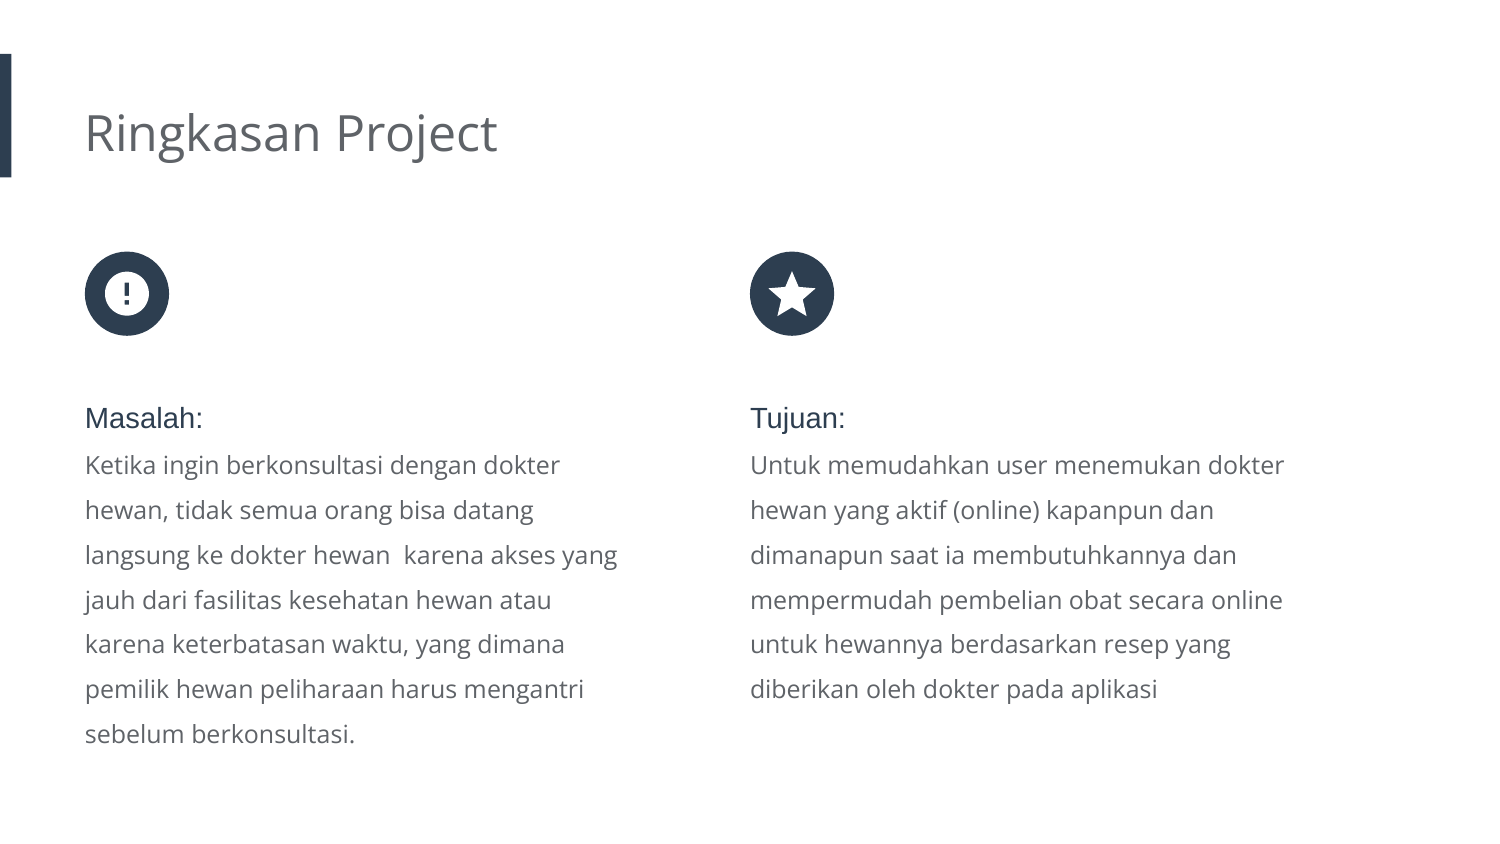

Ringkasan Project

Masalah:
Ketika ingin berkonsultasi dengan dokter hewan, tidak semua orang bisa datang langsung ke dokter hewan  karena akses yang jauh dari fasilitas kesehatan hewan atau karena keterbatasan waktu, yang dimana pemilik hewan peliharaan harus mengantri sebelum berkonsultasi.
Tujuan:
Untuk memudahkan user menemukan dokter hewan yang aktif (online) kapanpun dan dimanapun saat ia membutuhkannya dan mempermudah pembelian obat secara online untuk hewannya berdasarkan resep yang diberikan oleh dokter pada aplikasi